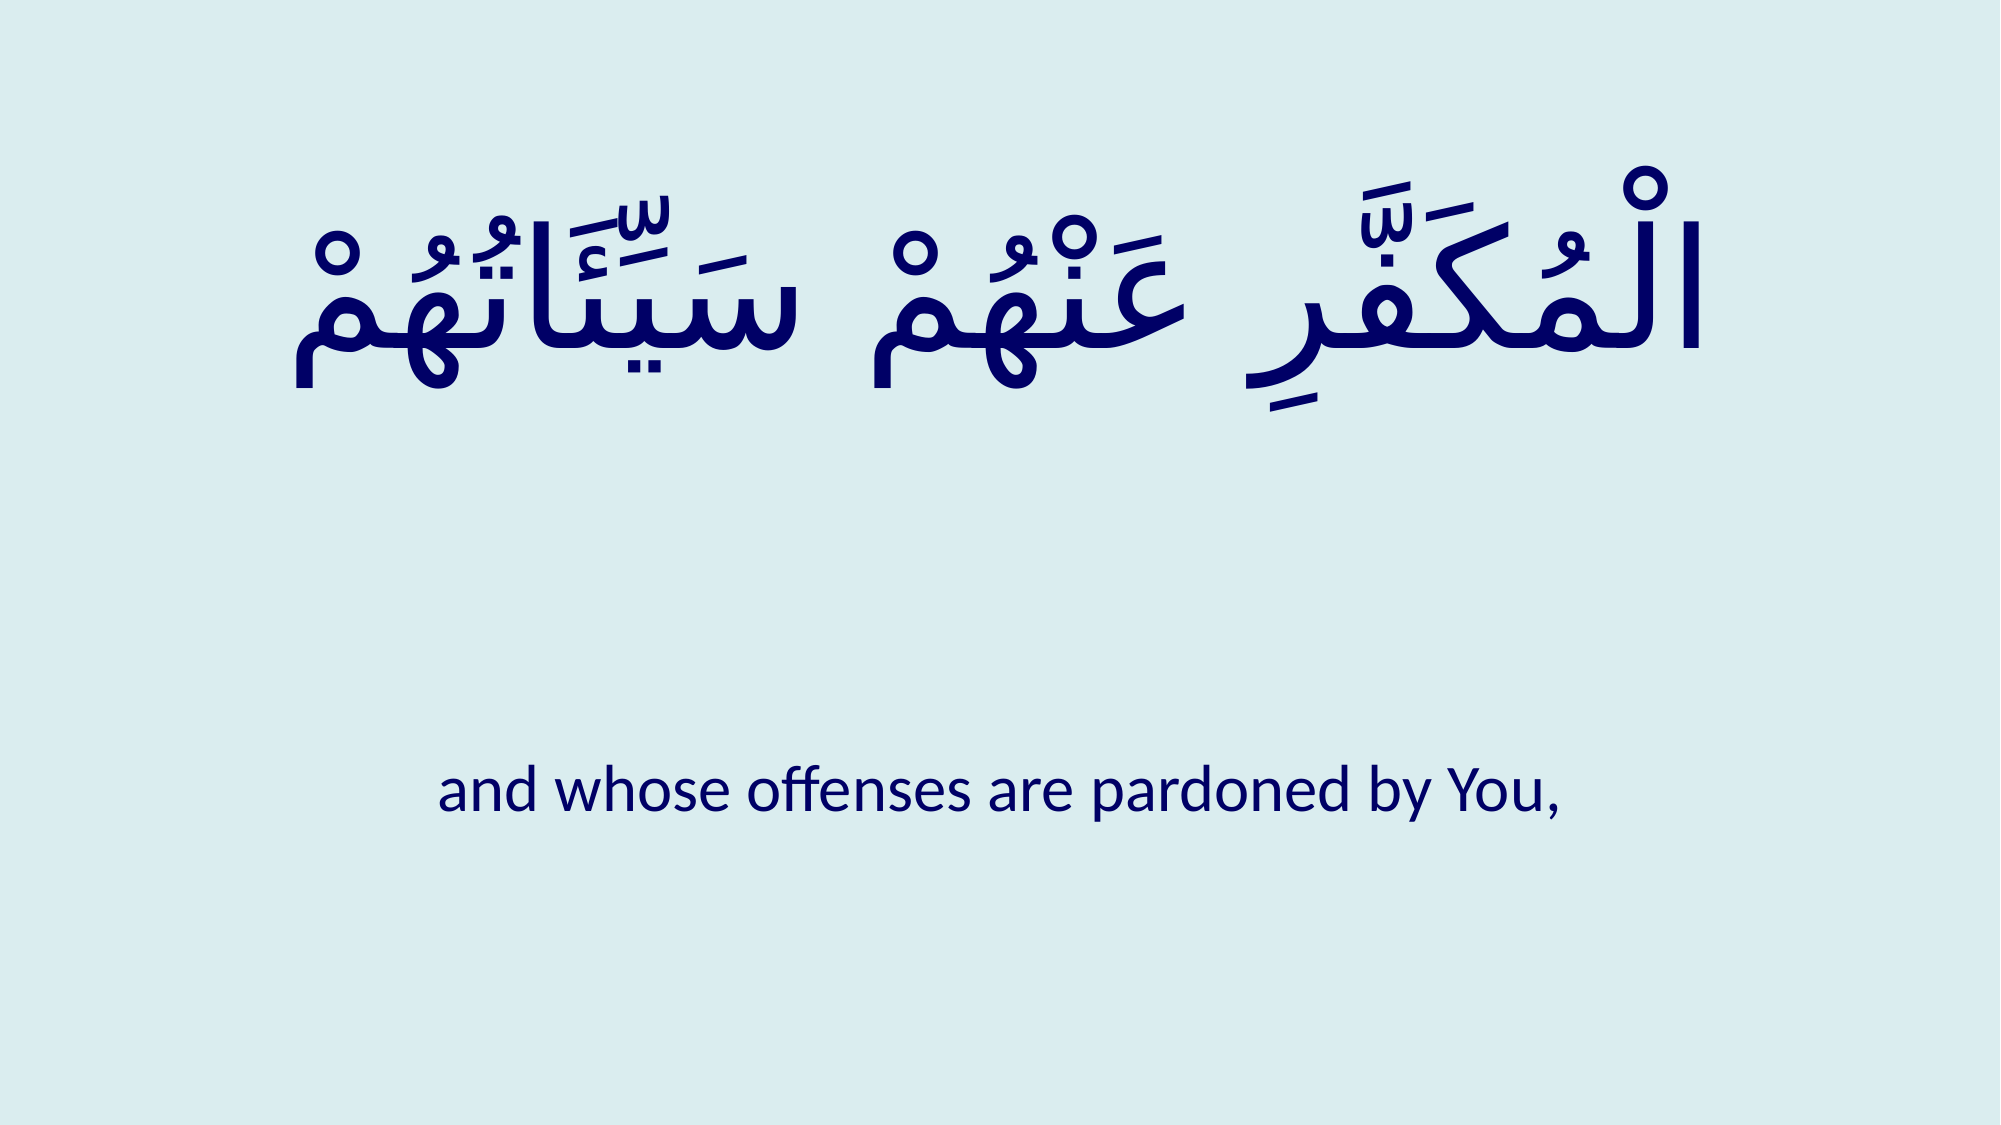

# الْمُكَفَّرِ عَنْهُمْ سَيِّئَاتُهُمْ
and whose offenses are pardoned by You,